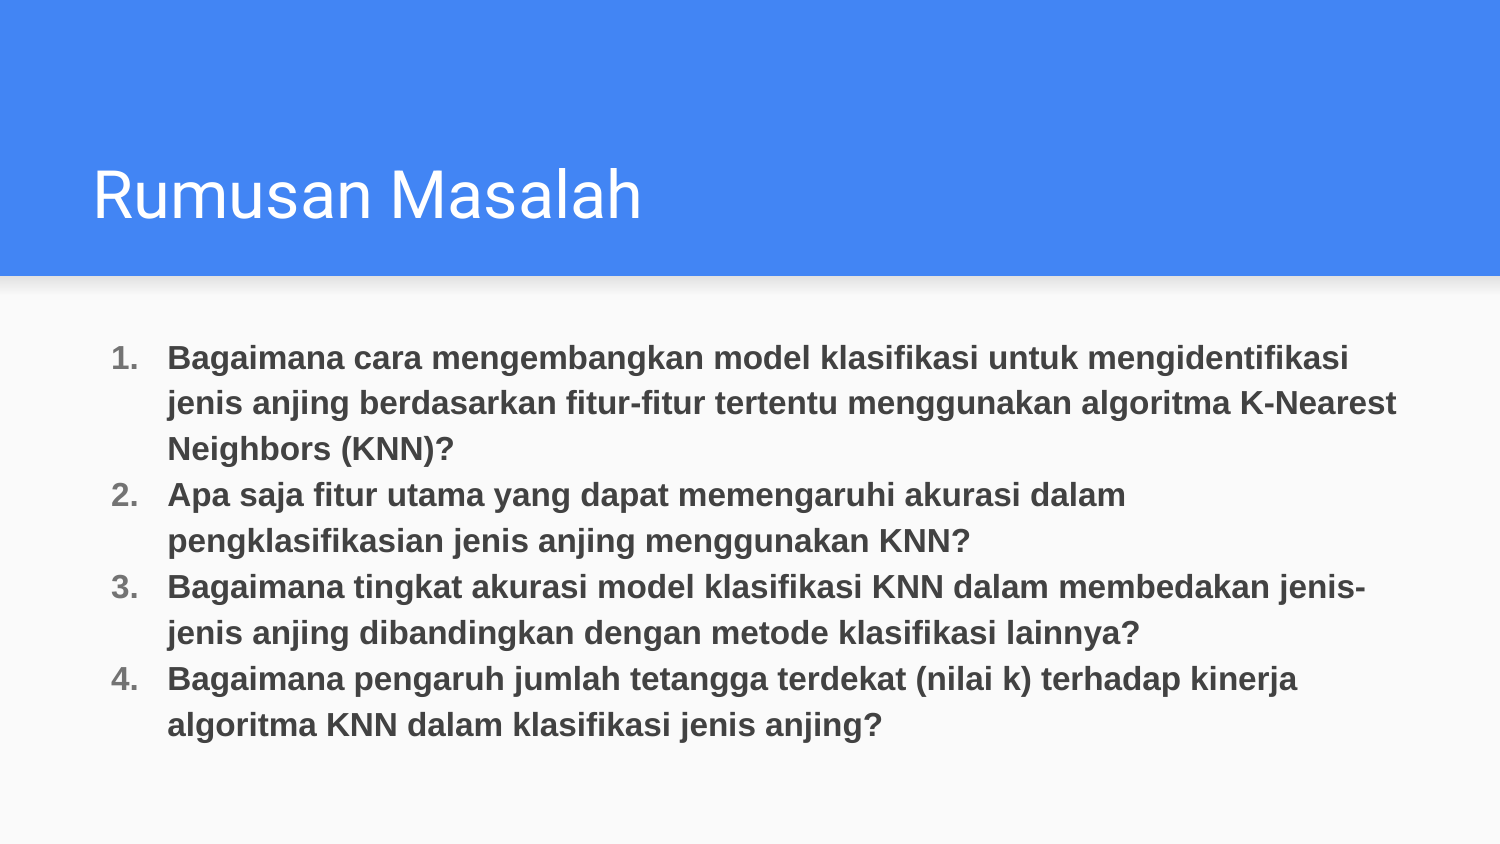

# Rumusan Masalah
Bagaimana cara mengembangkan model klasifikasi untuk mengidentifikasi jenis anjing berdasarkan fitur-fitur tertentu menggunakan algoritma K-Nearest Neighbors (KNN)?
Apa saja fitur utama yang dapat memengaruhi akurasi dalam pengklasifikasian jenis anjing menggunakan KNN?
Bagaimana tingkat akurasi model klasifikasi KNN dalam membedakan jenis-jenis anjing dibandingkan dengan metode klasifikasi lainnya?
Bagaimana pengaruh jumlah tetangga terdekat (nilai k) terhadap kinerja algoritma KNN dalam klasifikasi jenis anjing?